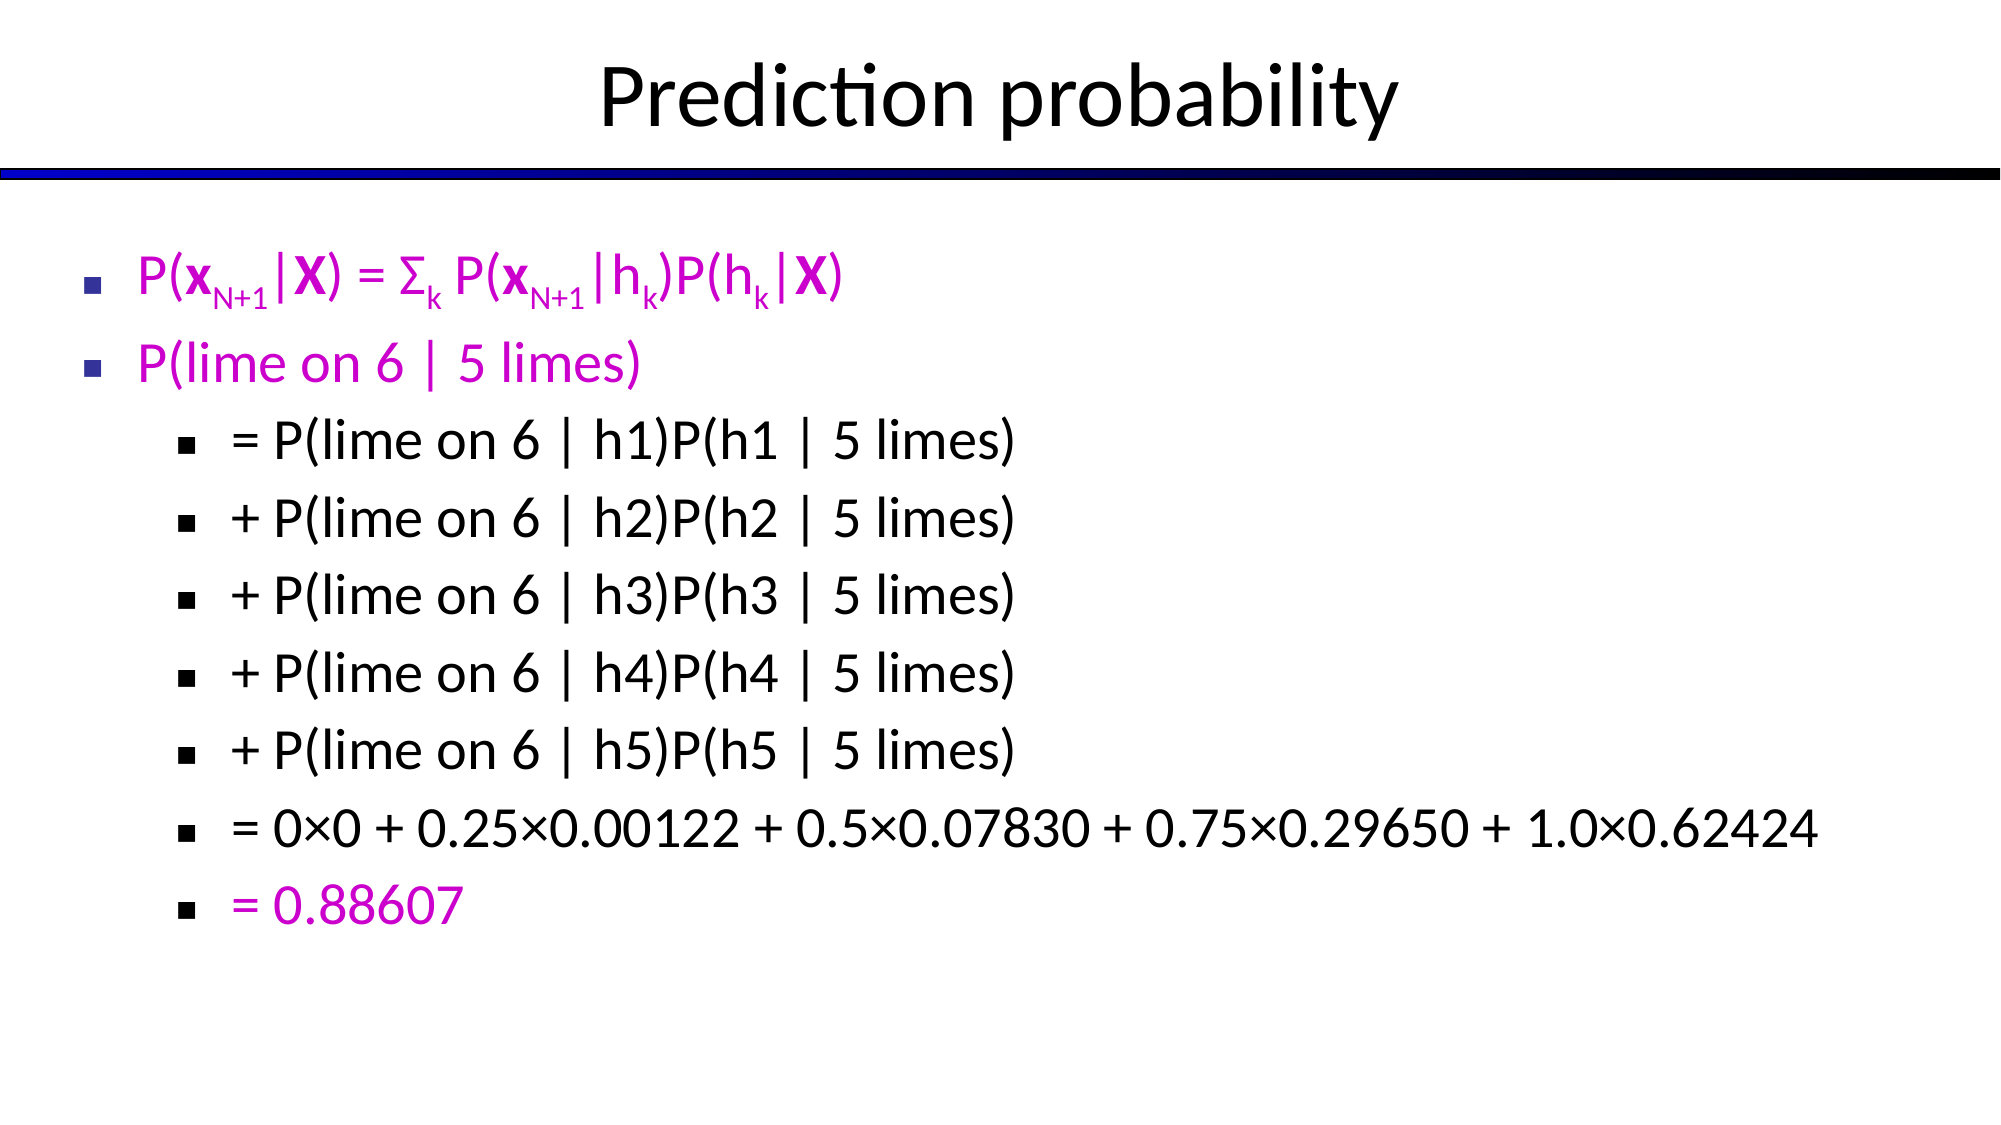

# Prediction probability
P(xN+1|X) = Σk P(xN+1|hk)P(hk|X)
P(lime on 6 | 5 limes)
= P(lime on 6 | h1)P(h1 | 5 limes)
+ P(lime on 6 | h2)P(h2 | 5 limes)
+ P(lime on 6 | h3)P(h3 | 5 limes)
+ P(lime on 6 | h4)P(h4 | 5 limes)
+ P(lime on 6 | h5)P(h5 | 5 limes)
= 0×0 + 0.25×0.00122 + 0.5×0.07830 + 0.75×0.29650 + 1.0×0.62424
= 0.88607